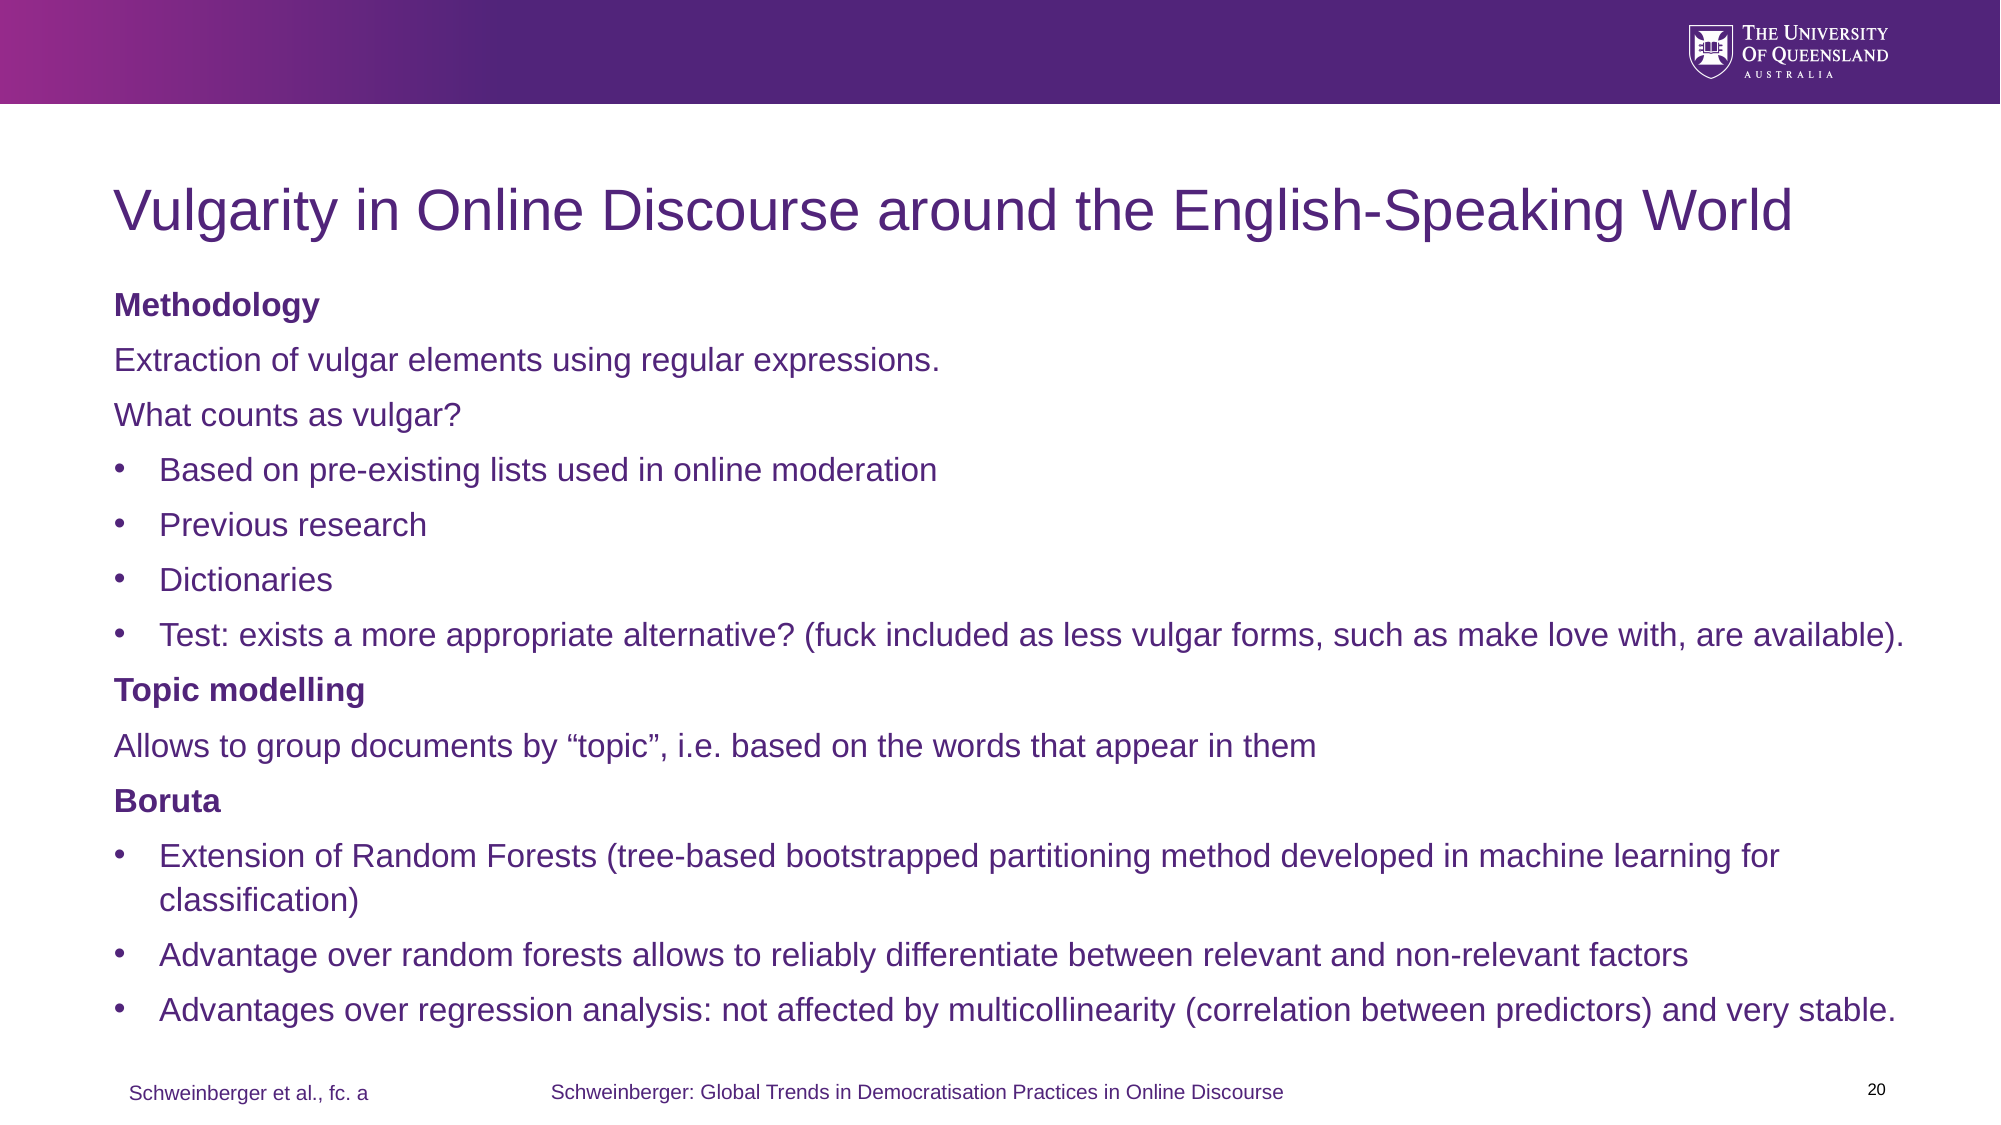

# Vulgarity in Online Discourse around the English-Speaking World
Methodology
Extraction of vulgar elements using regular expressions.
What counts as vulgar?
Based on pre-existing lists used in online moderation
Previous research
Dictionaries
Test: exists a more appropriate alternative? (fuck included as less vulgar forms, such as make love with, are available).
Topic modelling
Allows to group documents by “topic”, i.e. based on the words that appear in them
Boruta
Extension of Random Forests (tree-based bootstrapped partitioning method developed in machine learning for classification)
Advantage over random forests allows to reliably differentiate between relevant and non-relevant factors
Advantages over regression analysis: not affected by multicollinearity (correlation between predictors) and very stable.
20
Schweinberger: Global Trends in Democratisation Practices in Online Discourse
Schweinberger et al., fc. a